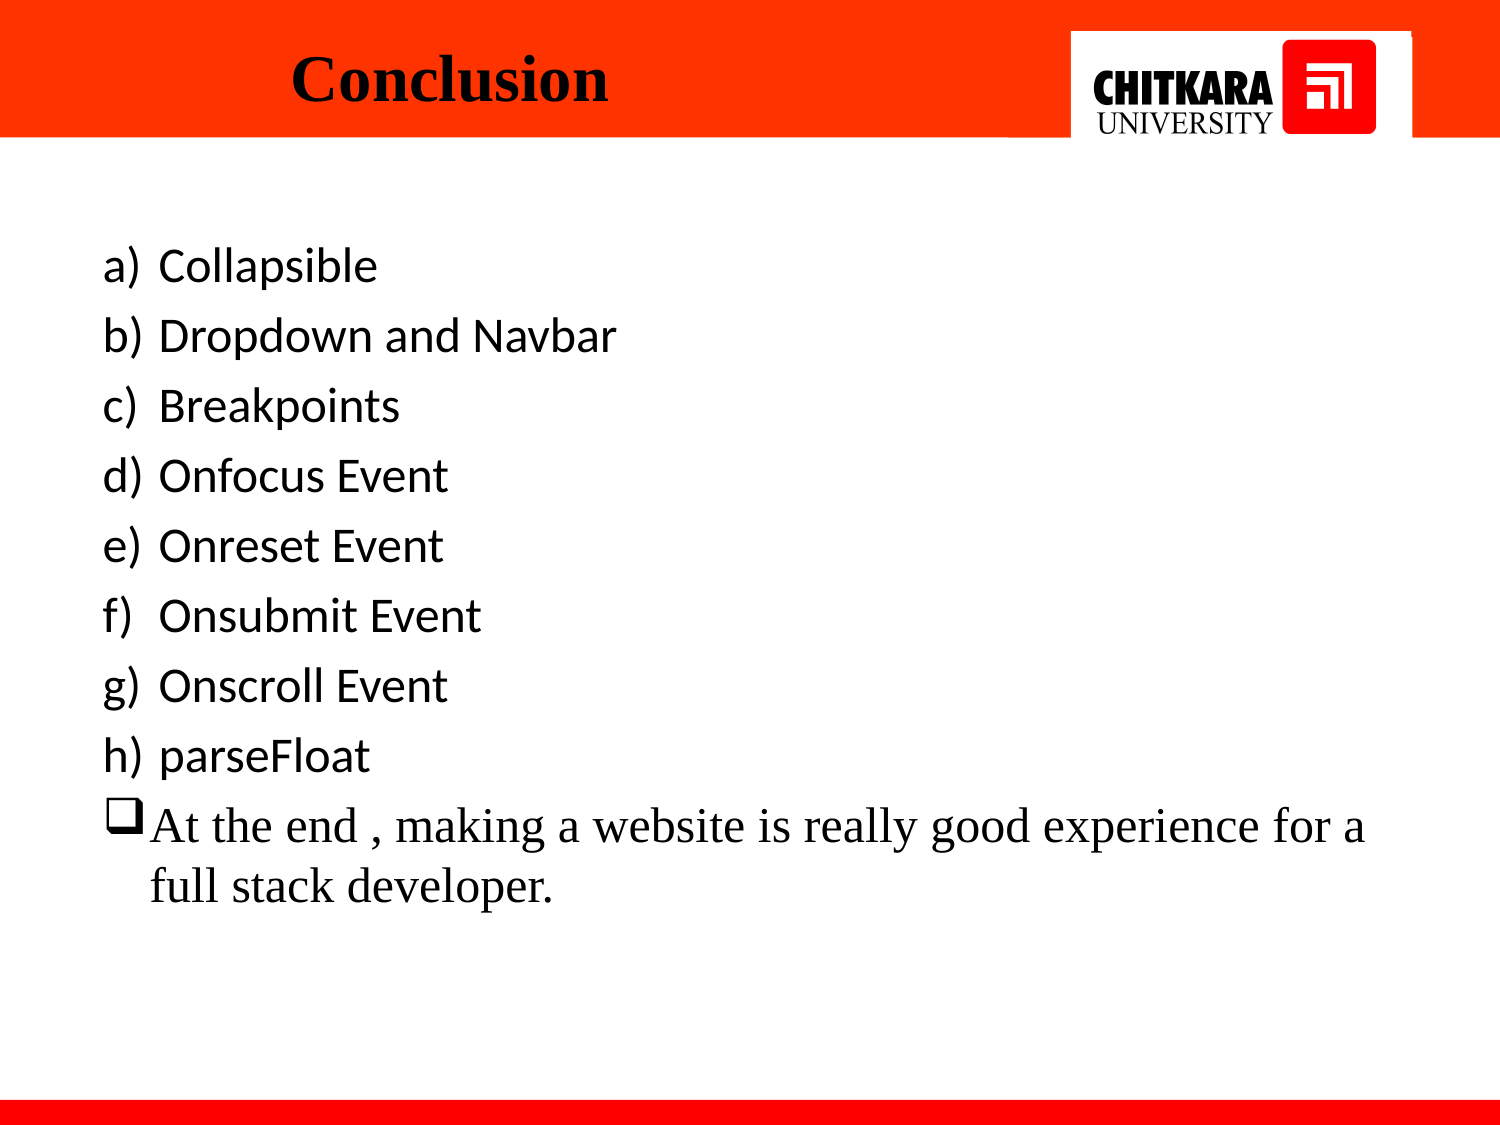

# Conclusion
Collapsible
Dropdown and Navbar
Breakpoints
Onfocus Event
Onreset Event
Onsubmit Event
Onscroll Event
parseFloat
At the end , making a website is really good experience for a full stack developer.